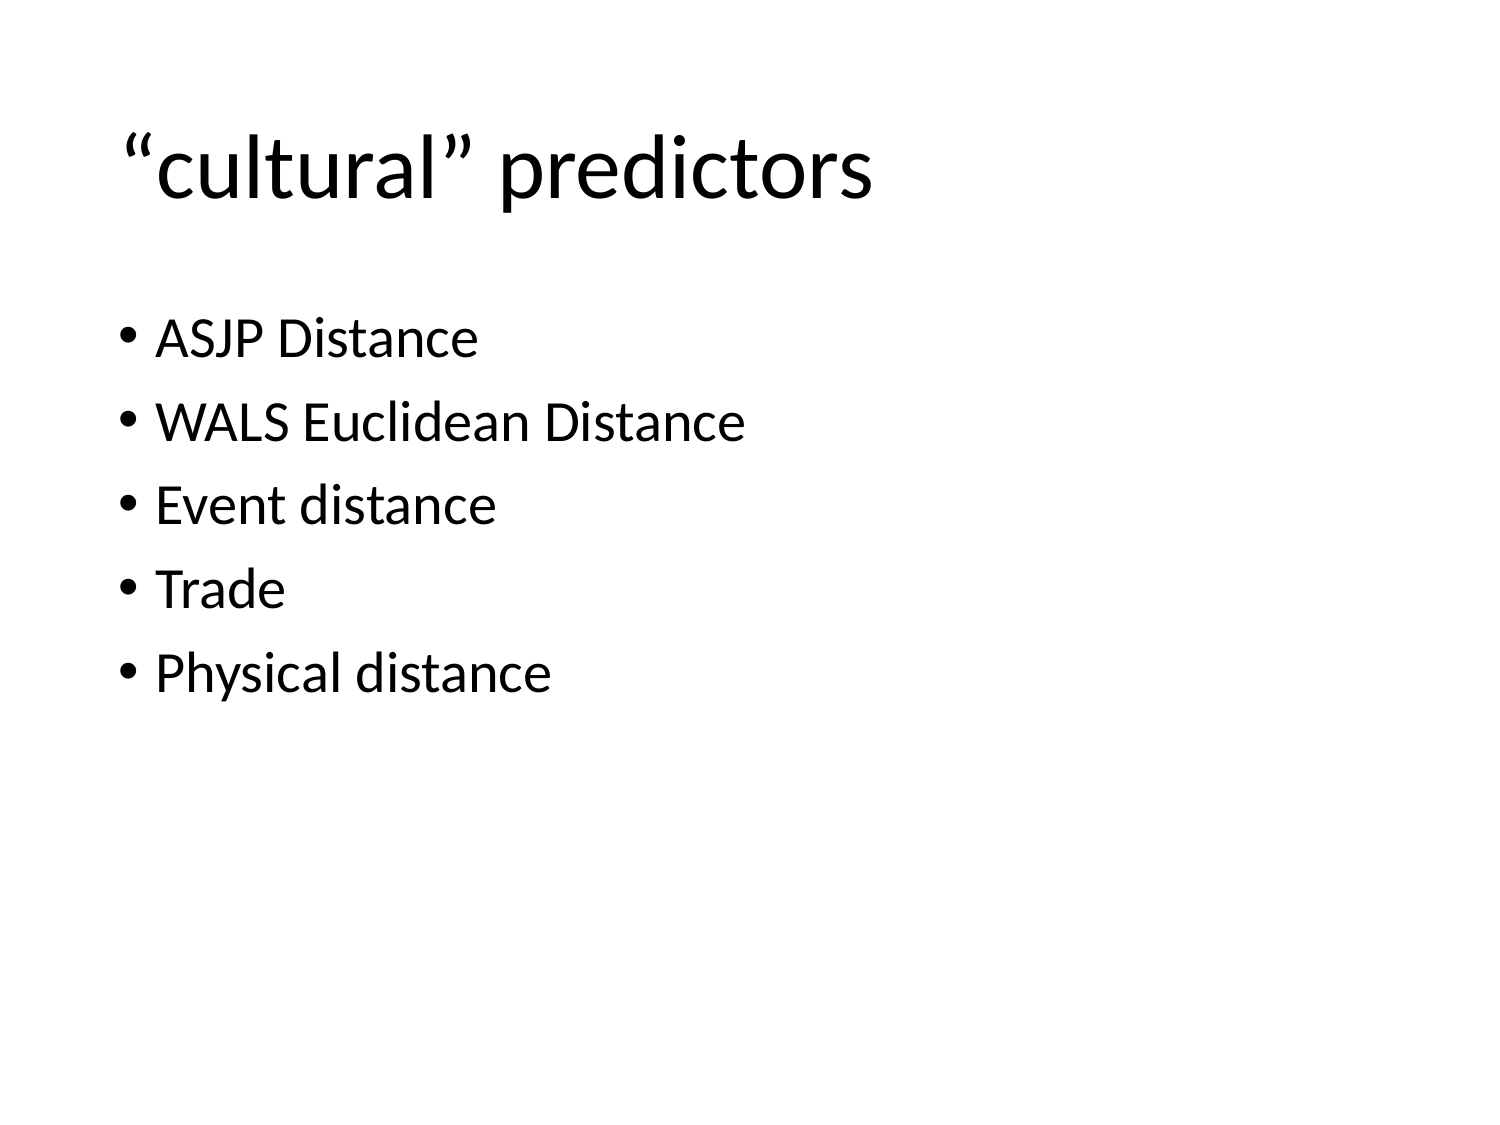

# “cultural” predictors
ASJP Distance
WALS Euclidean Distance
Event distance
Trade
Physical distance